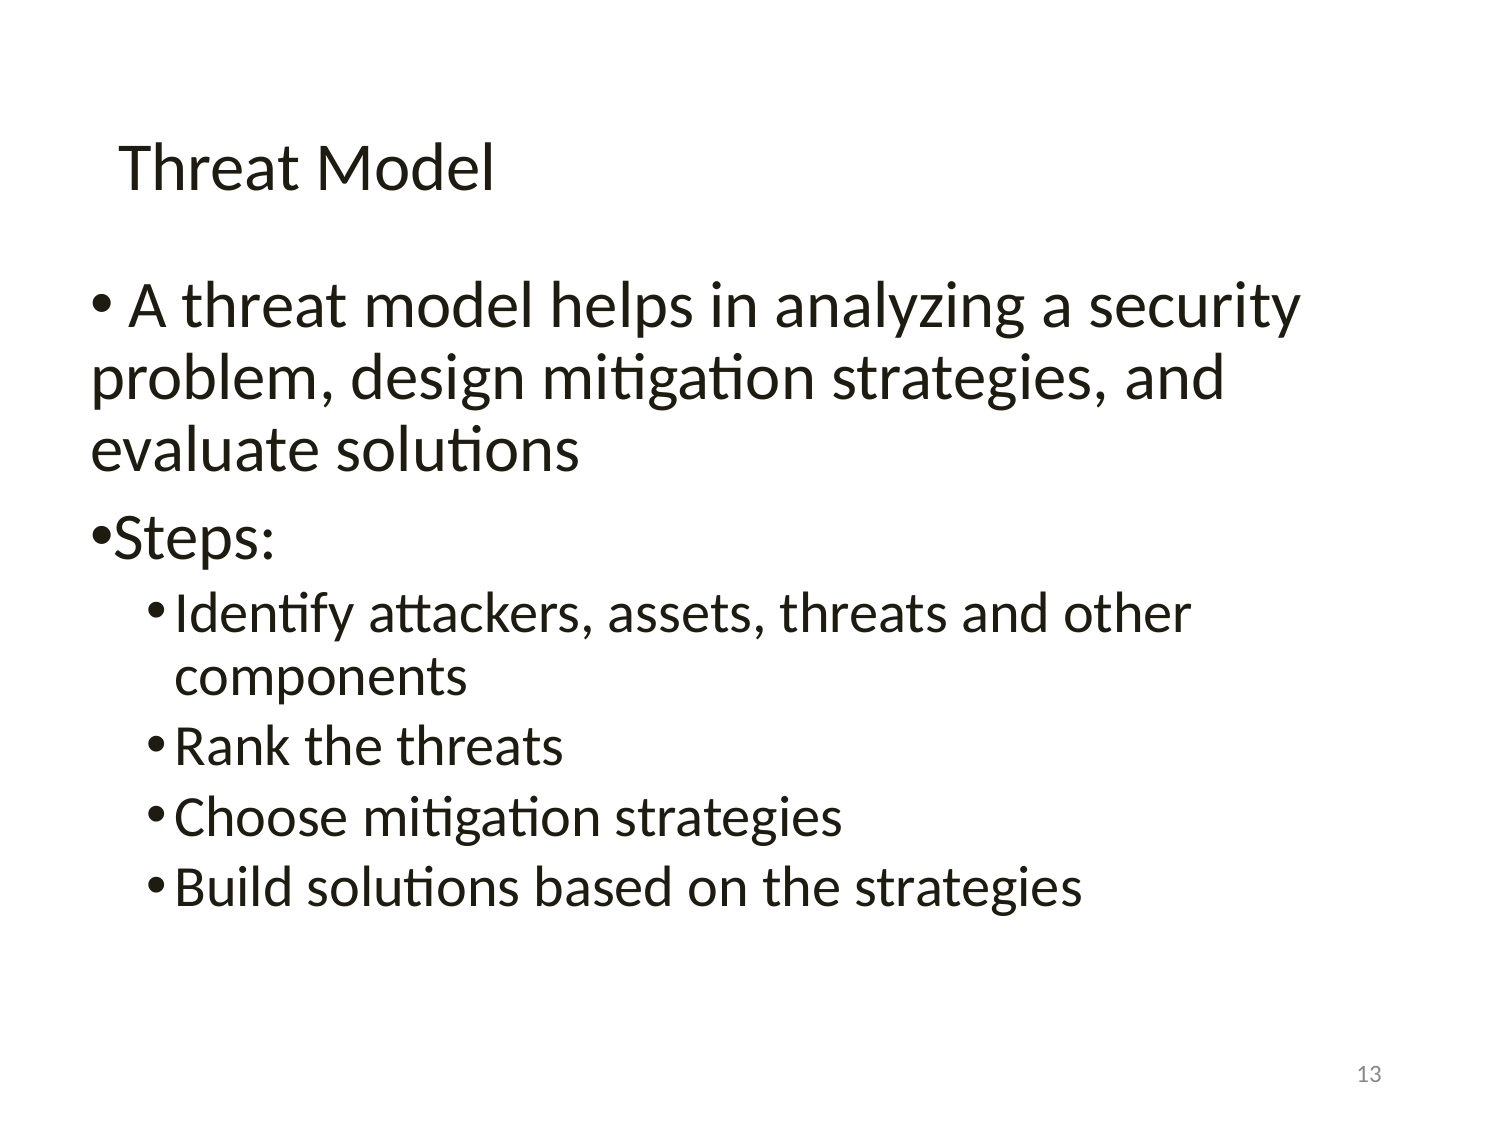

# Threat Model
 A threat model helps in analyzing a security problem, design mitigation strategies, and evaluate solutions
Steps:
Identify attackers, assets, threats and other components
Rank the threats
Choose mitigation strategies
Build solutions based on the strategies

13